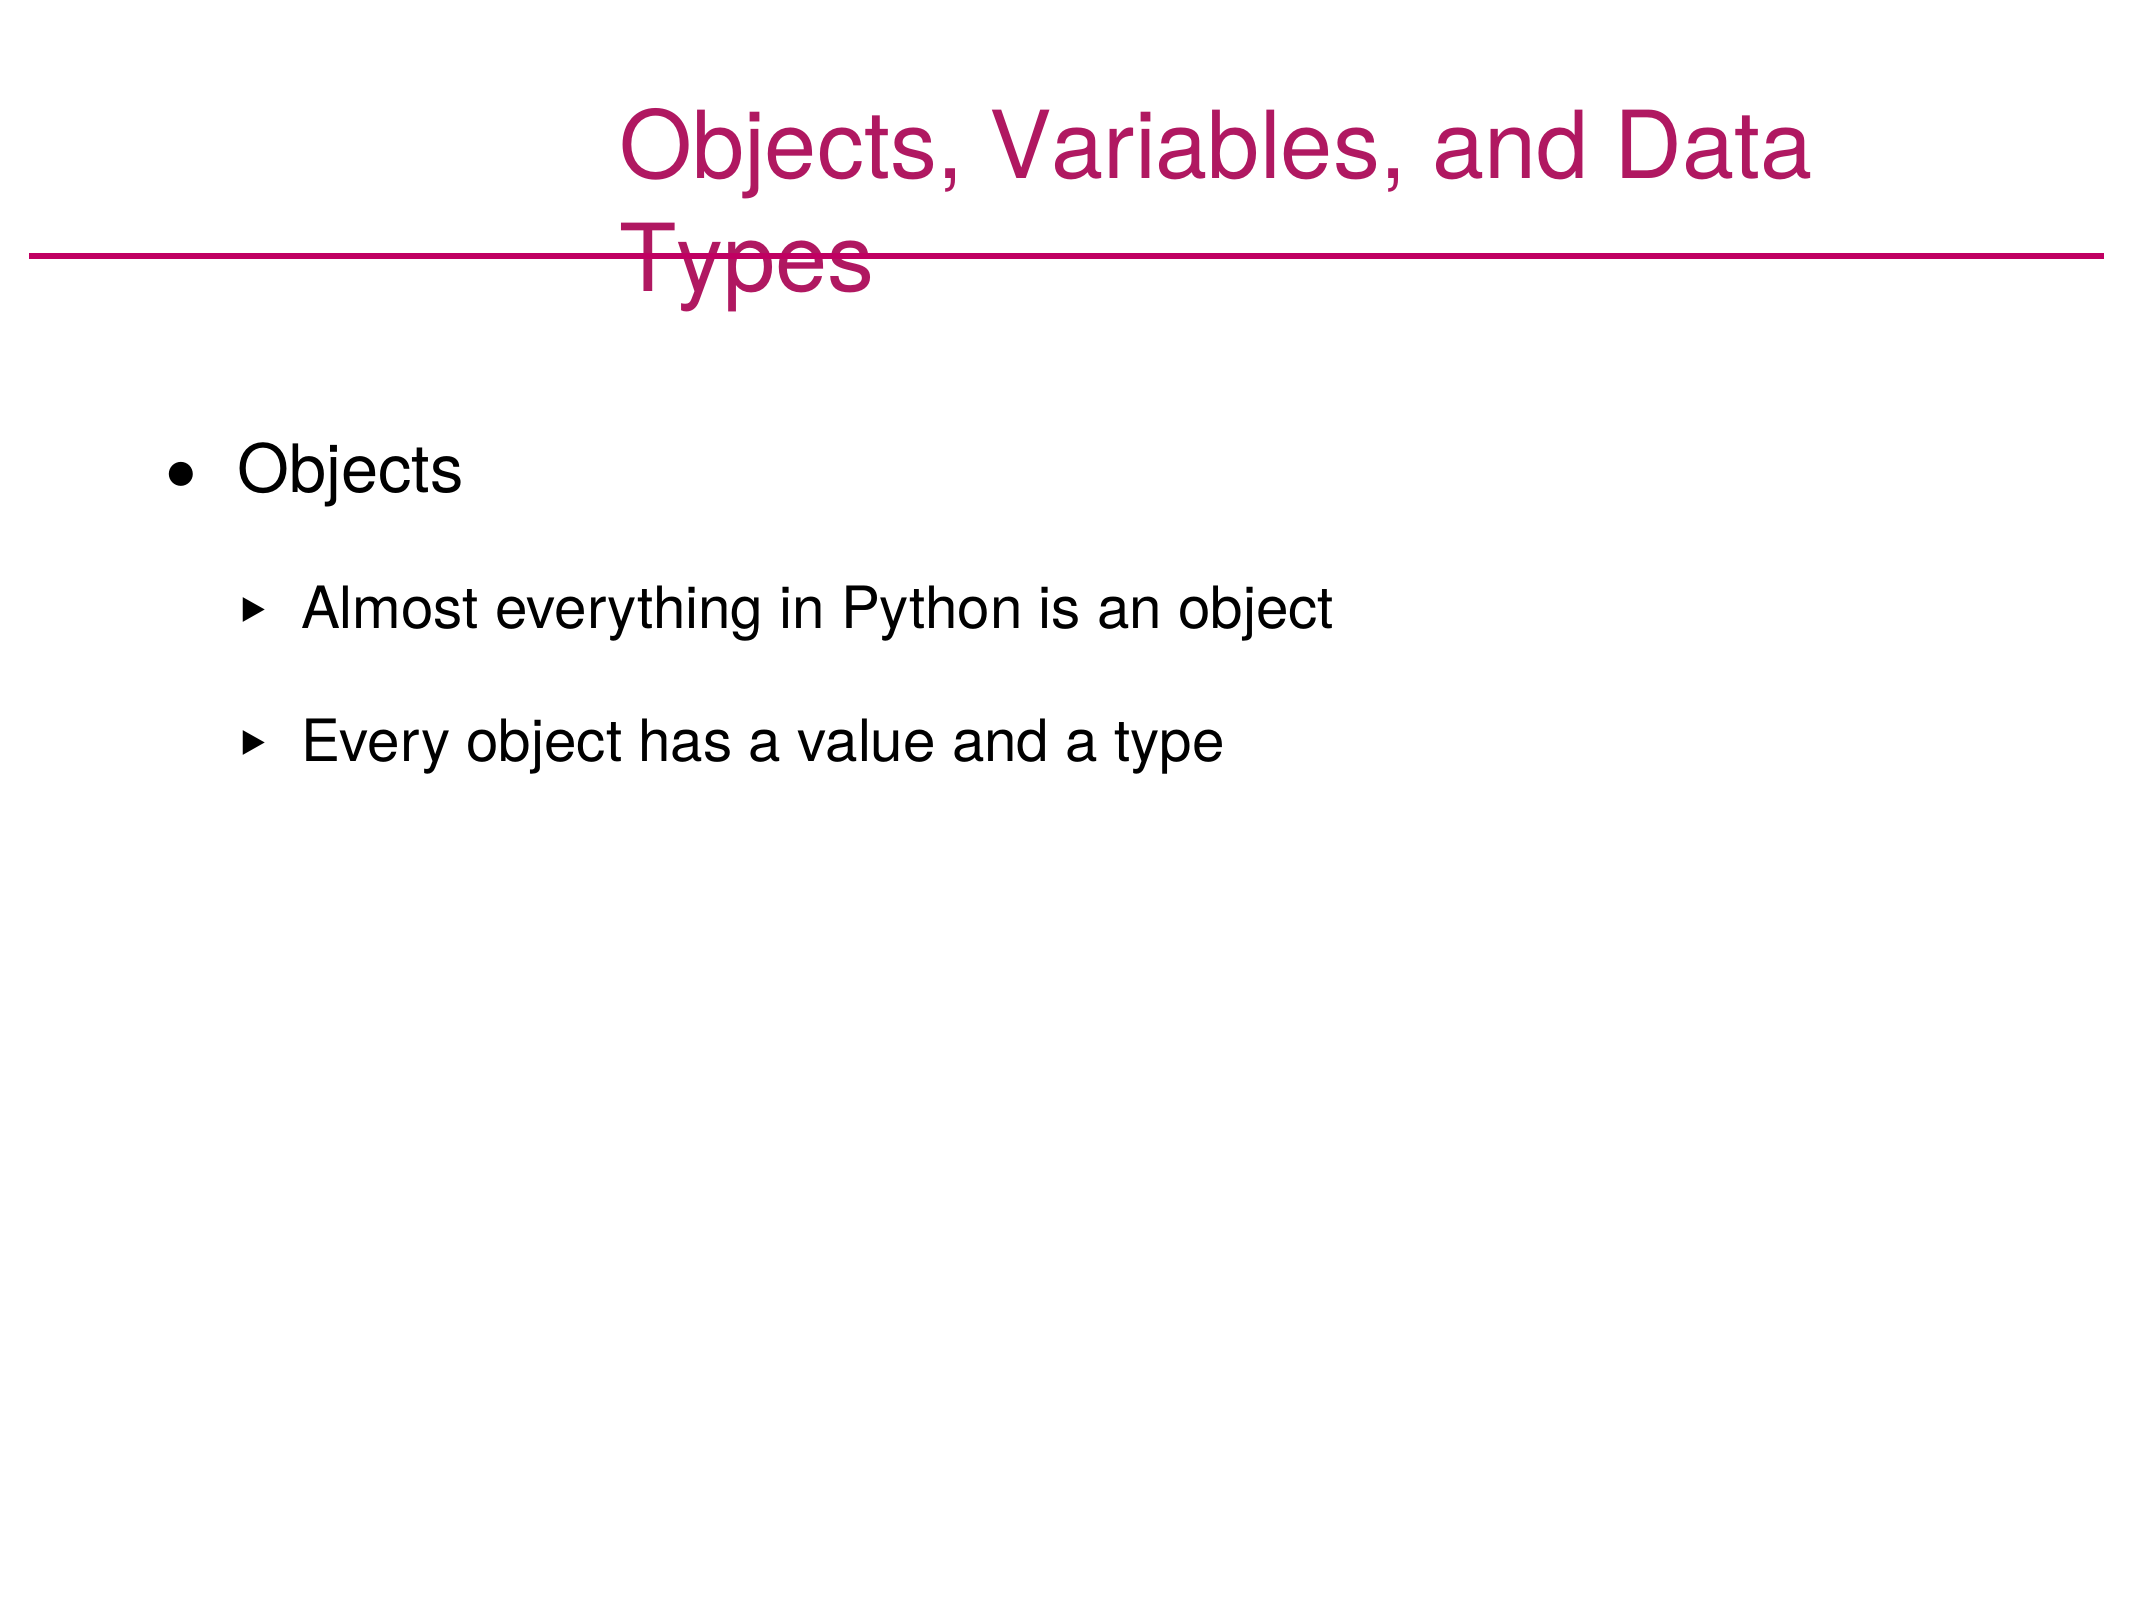

# Objects, Variables, and Data Types

Objects
Almost everything in Python is an object
Every object has a value and a type